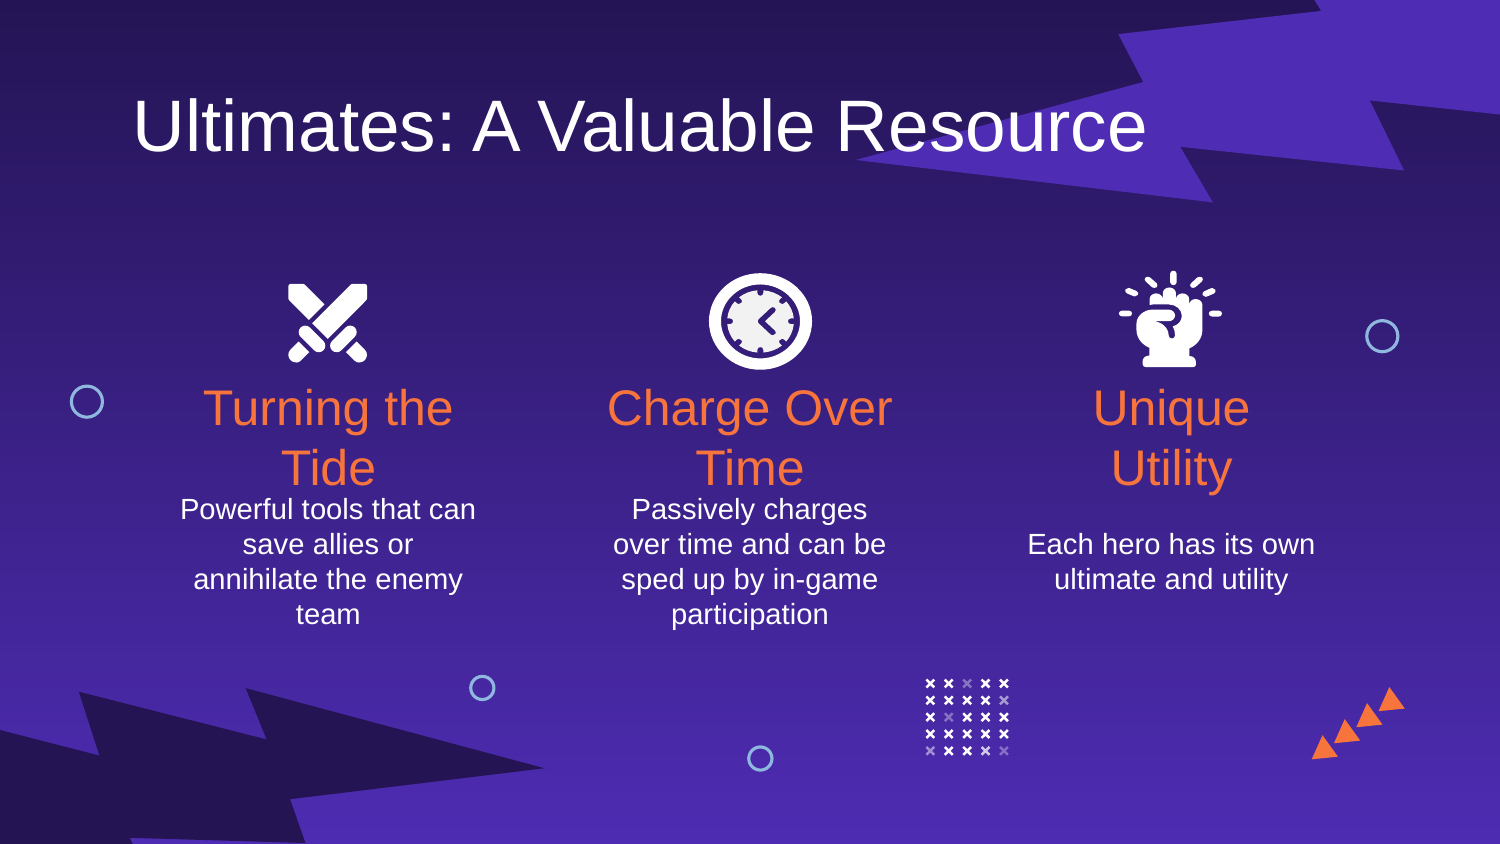

Ultimates: A Valuable Resource

# Turning the Tide
Charge Over Time
Unique Utility
Powerful tools that can save allies or annihilate the enemy team
Passively charges over time and can be sped up by in-game participation
Each hero has its own ultimate and utility